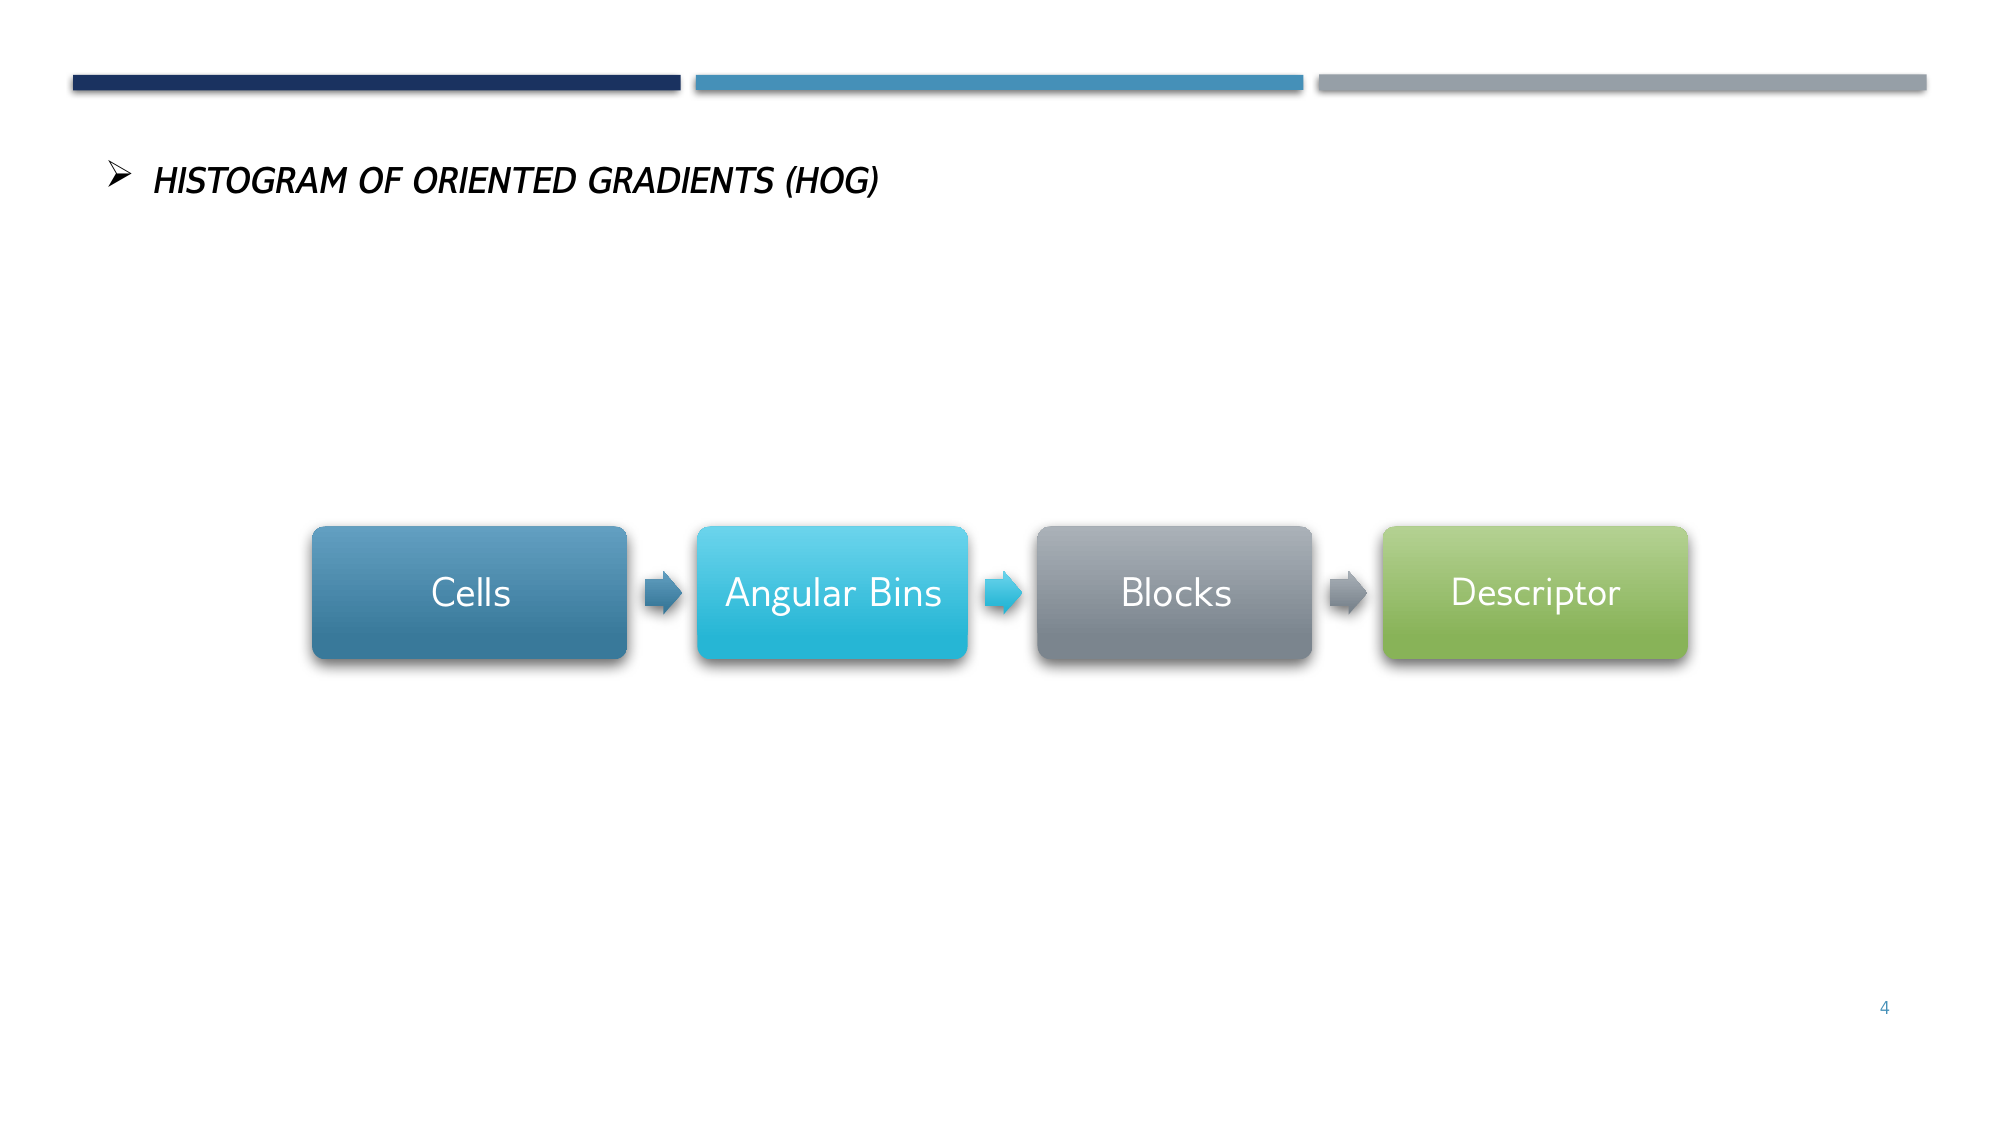

HISTOGRAM OF ORIENTED GRADIENTS (HOG)
Cells

Angular Bins

Blocks

Descriptor
4